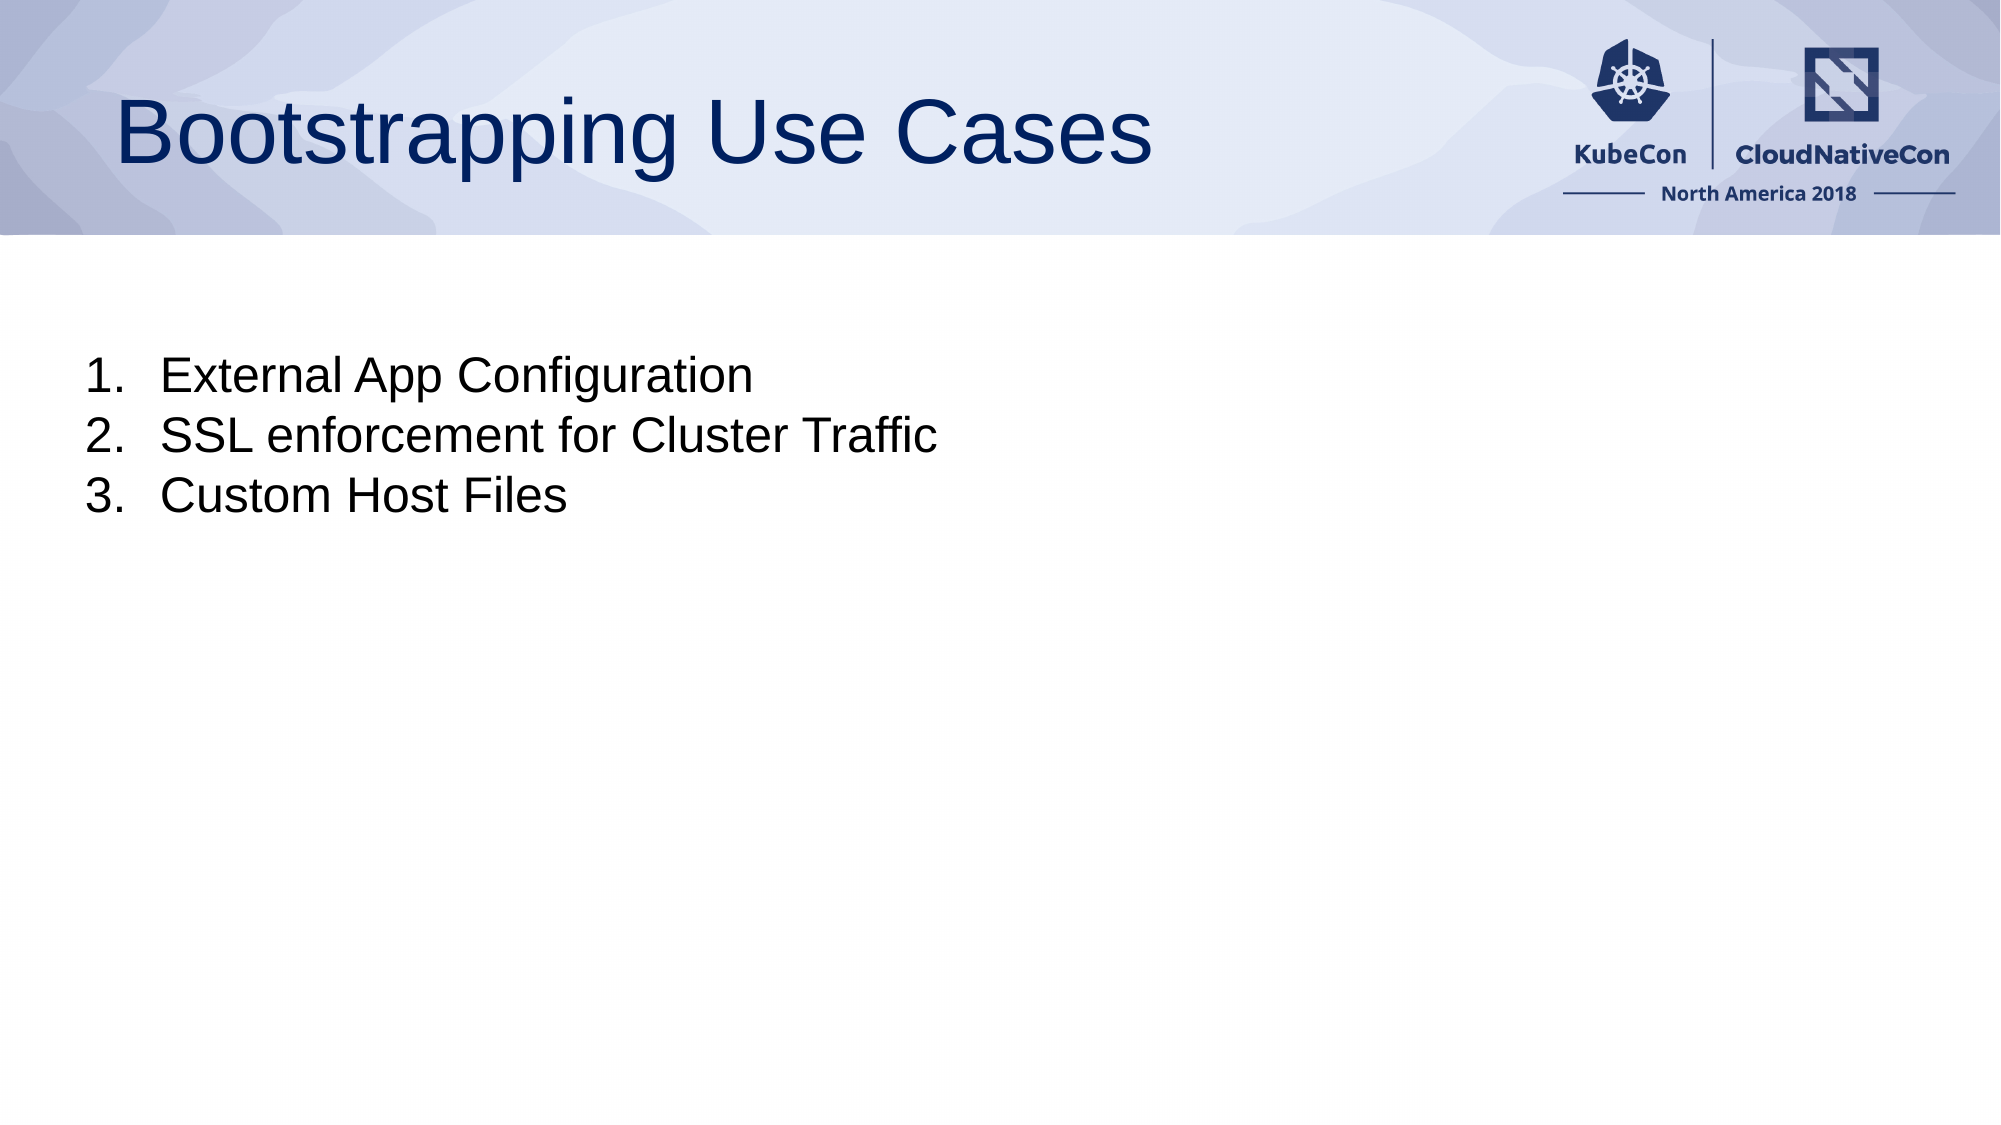

# Bootstrapping Use Cases
External App Configuration
SSL enforcement for Cluster Traffic
Custom Host Files